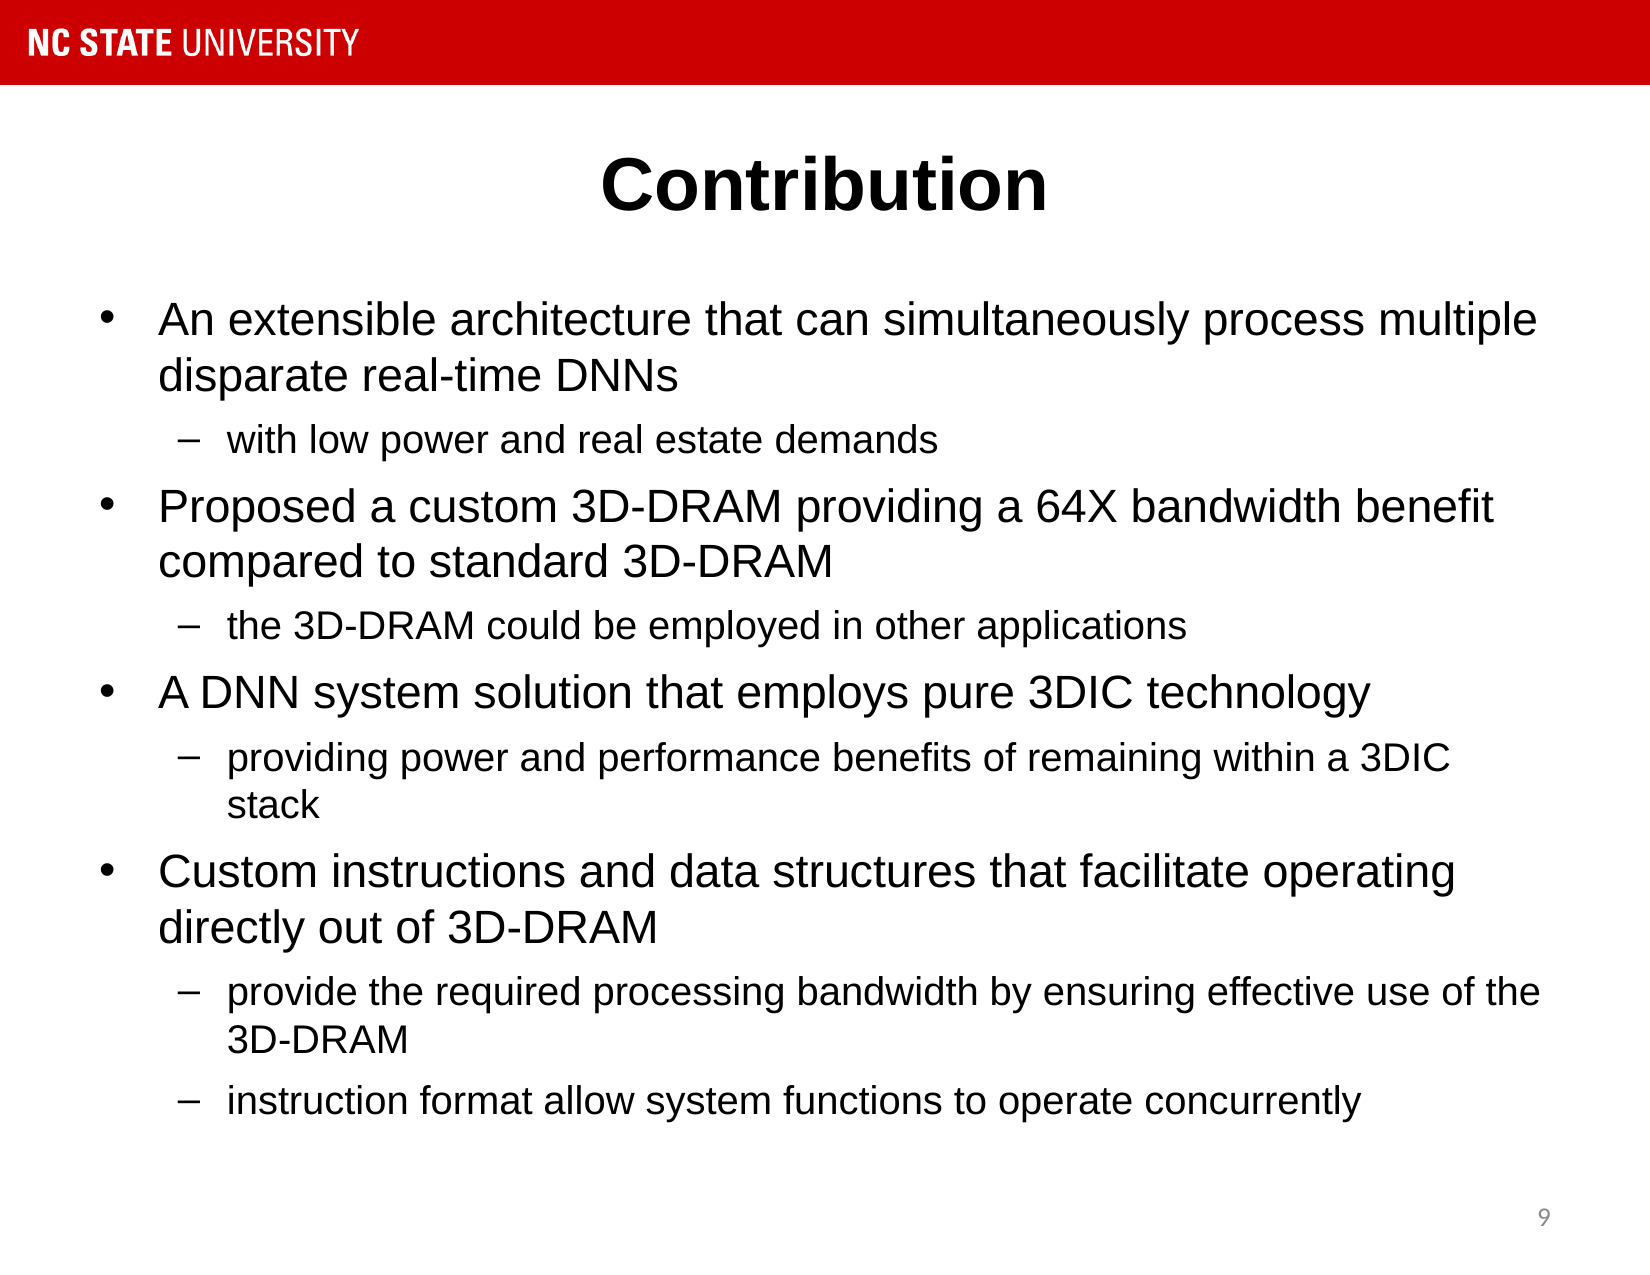

# Contribution
An extensible architecture that can simultaneously process multiple disparate real-time DNNs
with low power and real estate demands
Proposed a custom 3D-DRAM providing a 64X bandwidth benefit compared to standard 3D-DRAM
the 3D-DRAM could be employed in other applications
A DNN system solution that employs pure 3DIC technology
providing power and performance benefits of remaining within a 3DIC stack
Custom instructions and data structures that facilitate operating directly out of 3D-DRAM
provide the required processing bandwidth by ensuring effective use of the 3D-DRAM
instruction format allow system functions to operate concurrently
9